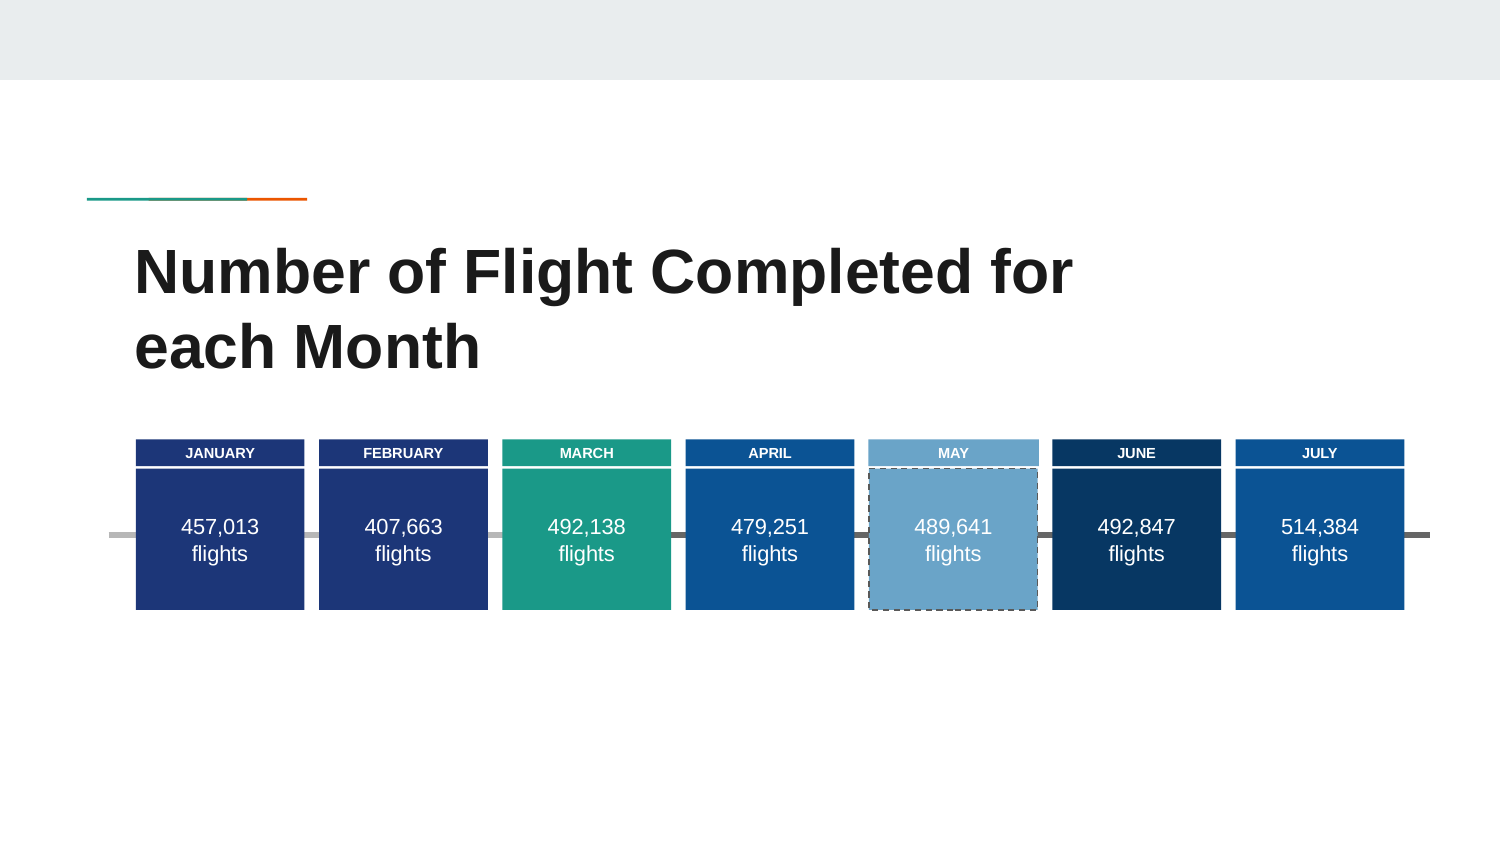

# Number of Flight Completed for each Month
JANUARY
457,013 flights
FEBRUARY
407,663 flights
MARCH
492,138 flights
APRIL
479,251 flights
MAY
489,641 flights
JUNE
492,847 flights
JULY
514,384 flights